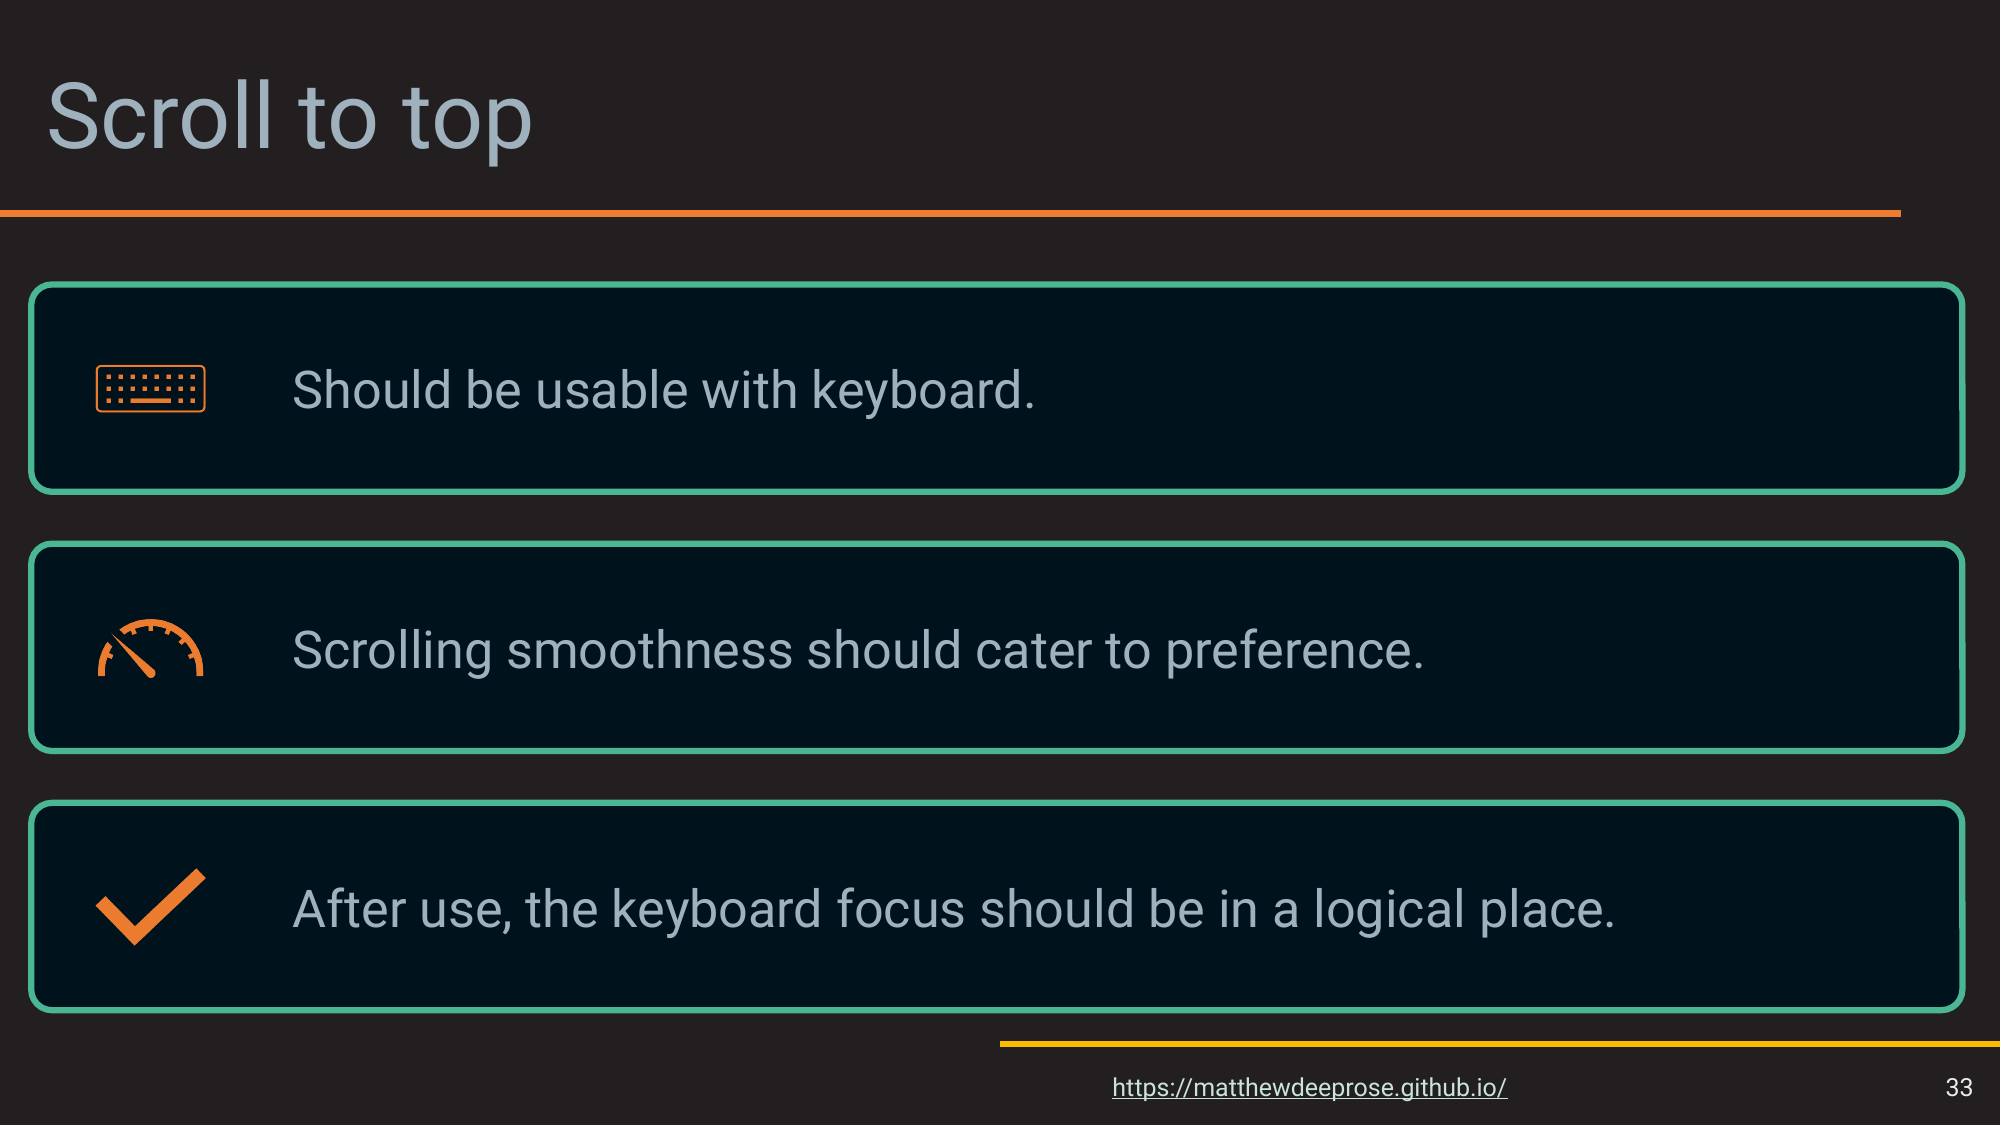

# Scroll to top

Should be usable with keyboard.

Scrolling smoothness should cater to preference.

After use, the keyboard focus should be in a logical place.

33
https://matthewdeeprose.github.io/